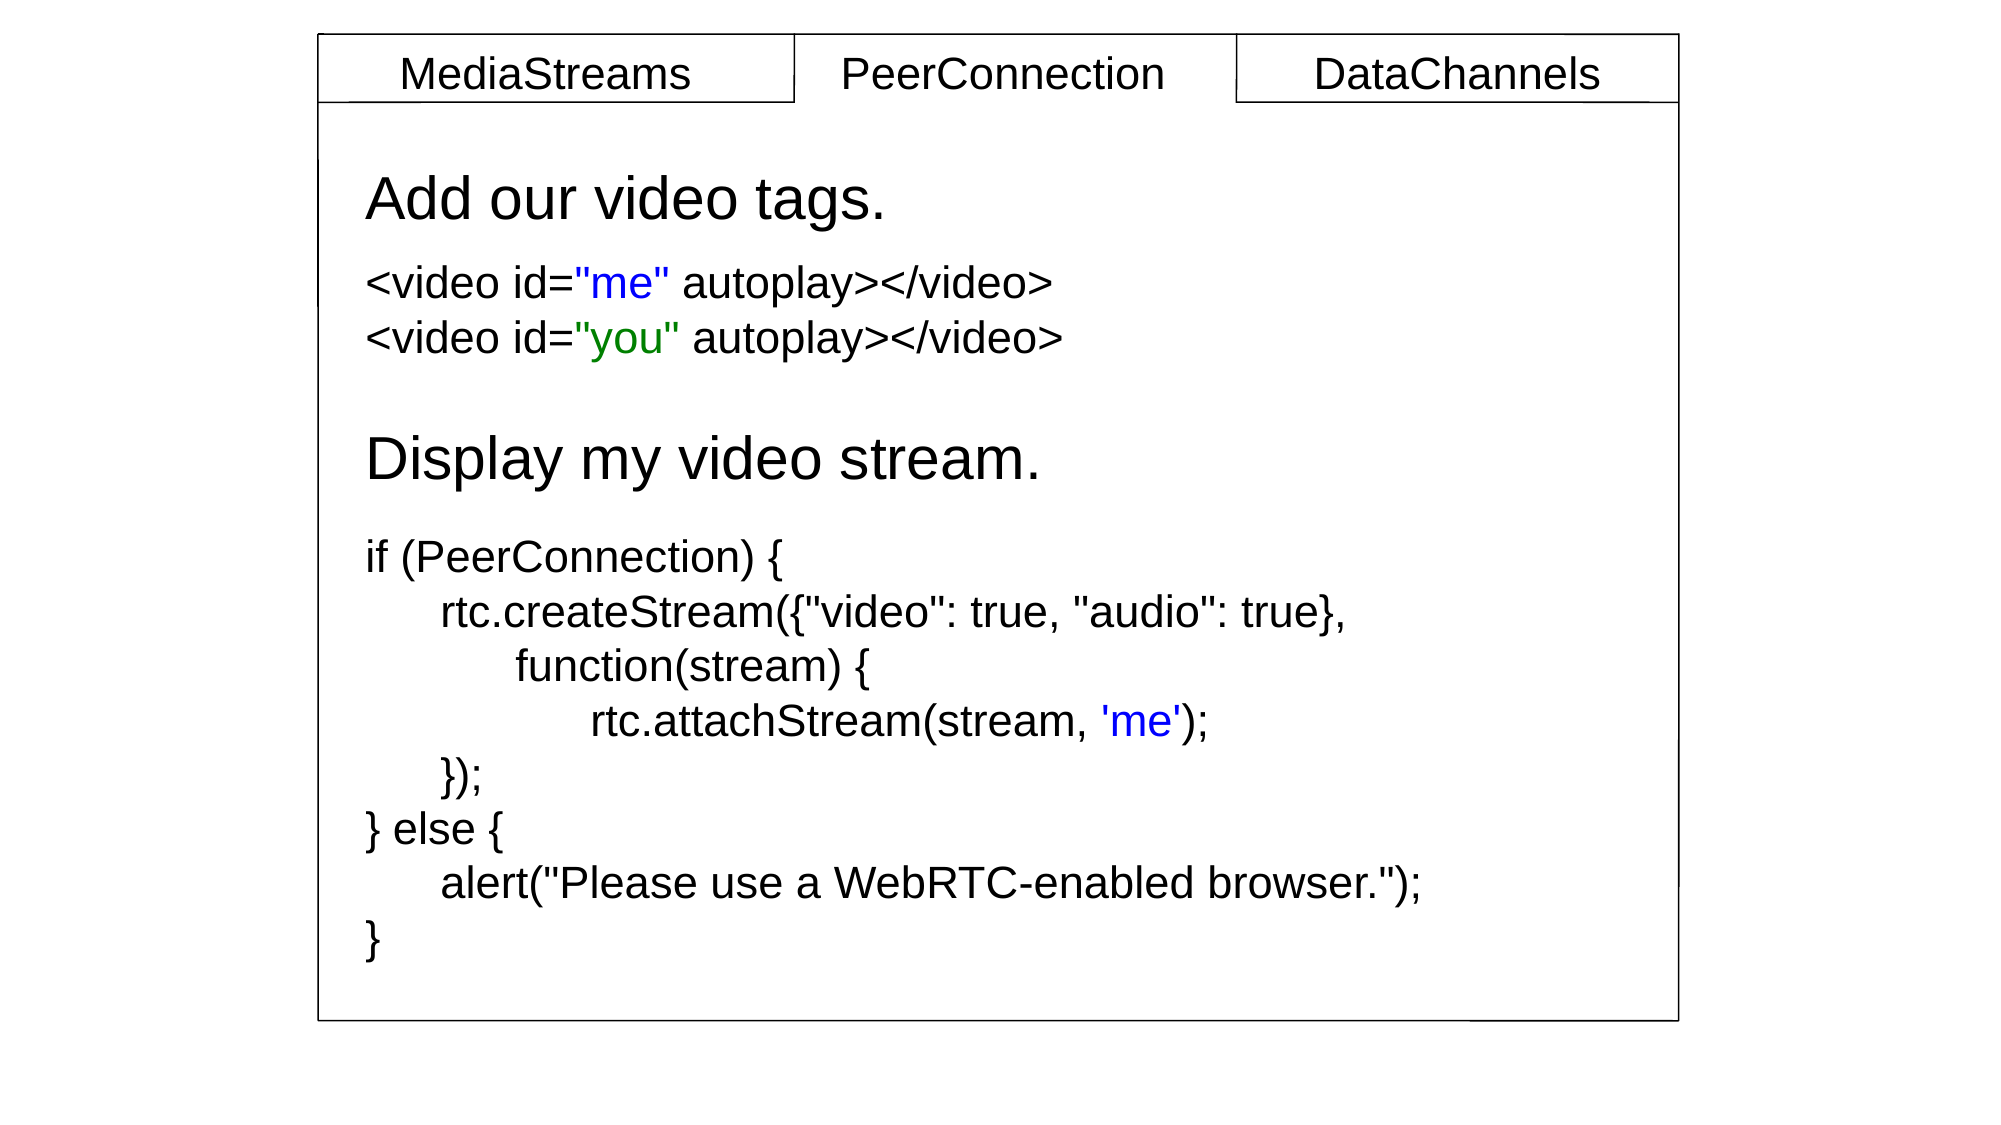

MediaStreams
PeerConnection
DataChannels

Add our video tags.
<video id="me" autoplay></video>
<video id="you" autoplay></video>
Display my video stream.
if (PeerConnection) {
	rtc.createStream({"video": true, "audio": true},
		function(stream) {
			rtc.attachStream(stream, 'me');
	});
} else {
	alert("Please use a WebRTC-enabled browser.");
}